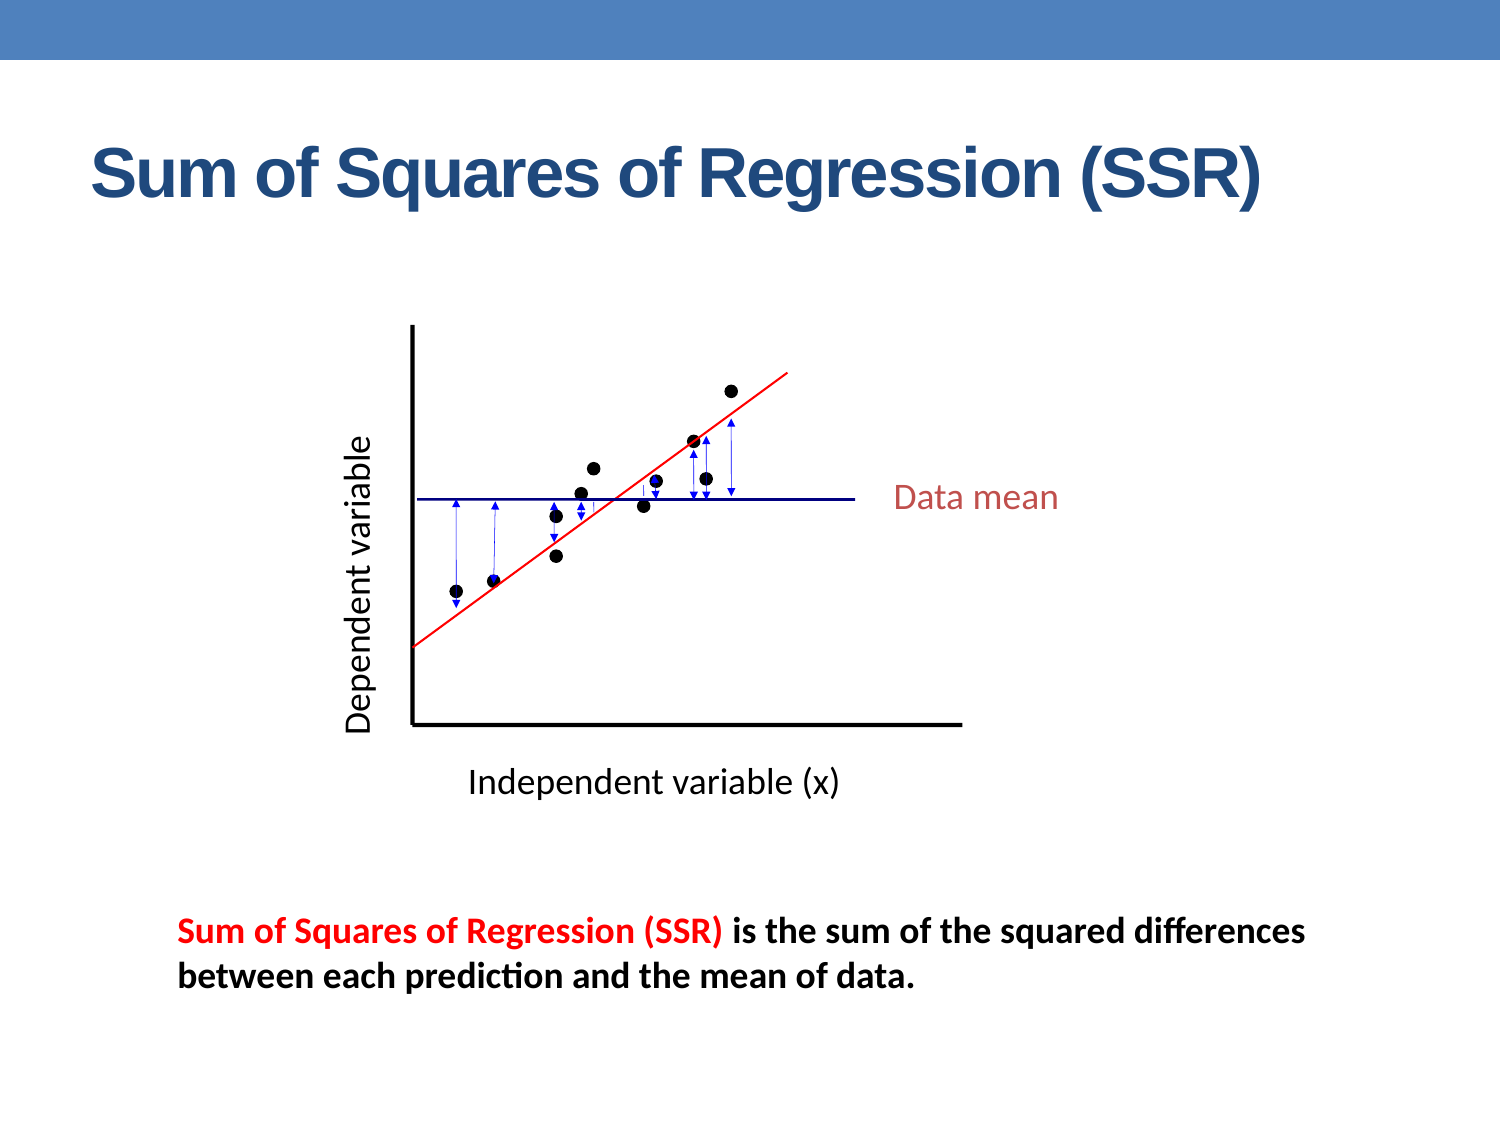

# Sum of Squares of Regression (SSR)

Data mean

Dependent variable

Independent variable (x)
Sum of Squares of Regression (SSR) is the sum of the squared differences between each prediction and the mean of data.